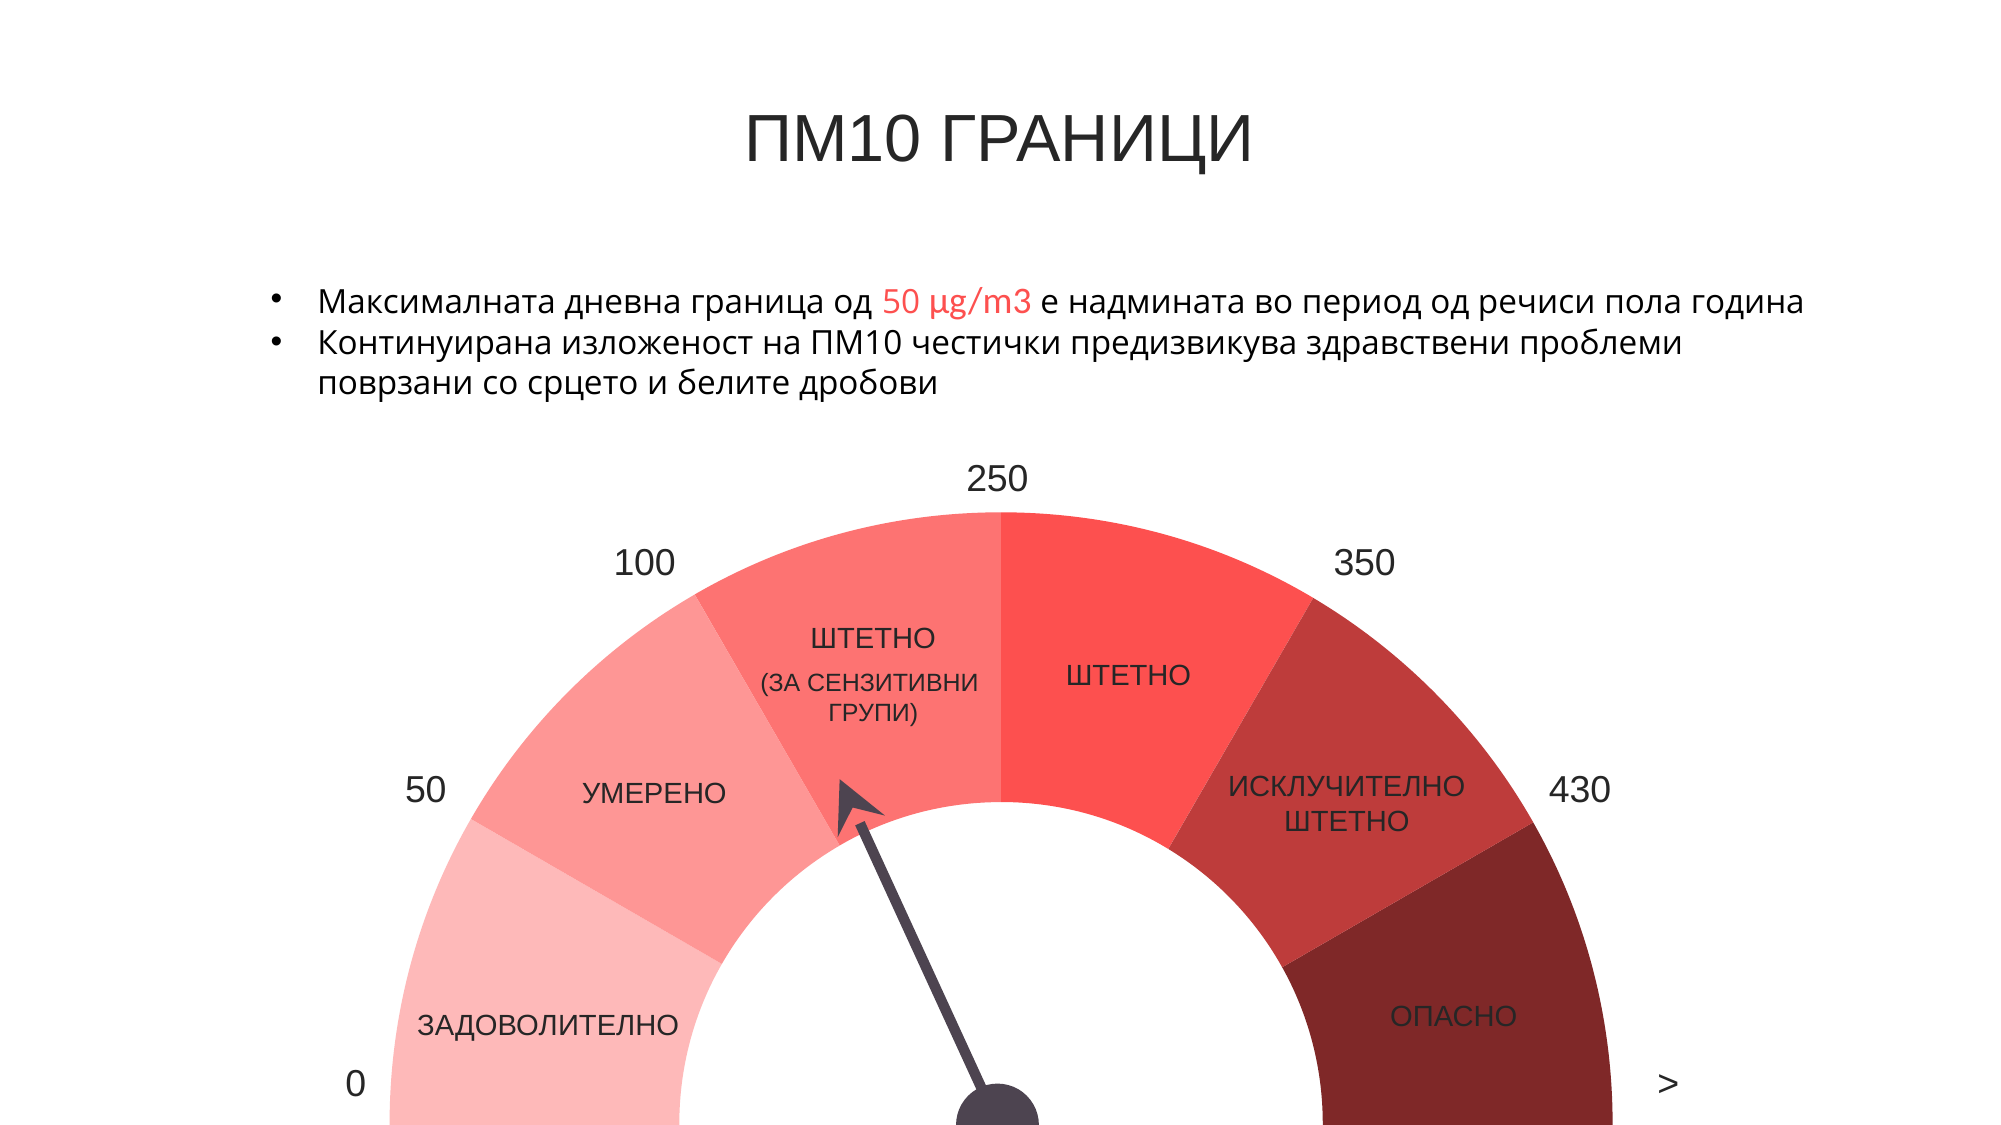

ПМ10 ГРАНИЦИ
Максималната дневна граница од 50 μg/m3 е надмината во период од речиси пола година
Континуирана изложеност на ПМ10 честички предизвикува здравствени проблеми
поврзани со срцето и белите дробови
250

100
350
ШТЕТНО
(ЗА СЕНЗИТИВНИ
ГРУПИ)
ШТЕТНО
50
430
ИСКЛУЧИТЕЛНО
ШТЕТНО
УМЕРЕНО
ОПАСНО
ЗАДОВОЛИТЕЛНО
0
>